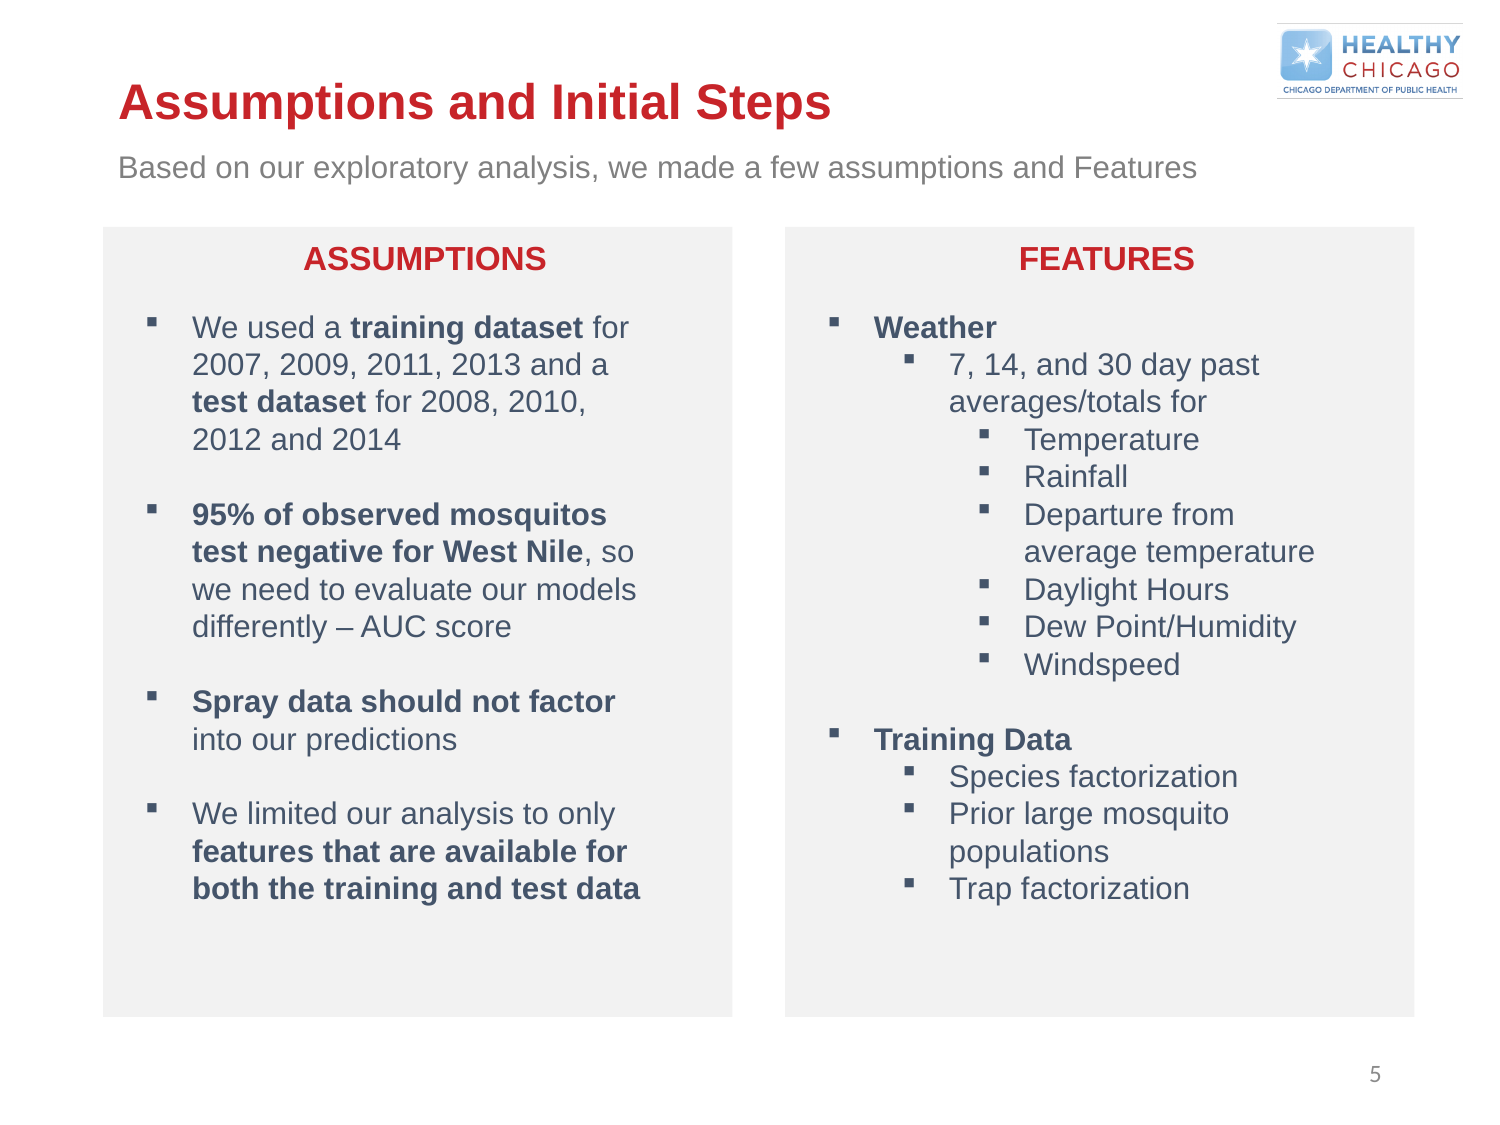

# Assumptions and Initial Steps
Based on our exploratory analysis, we made a few assumptions and Features

ASSUMPTIONS
FEATURES
We used a training dataset for 2007, 2009, 2011, 2013 and a test dataset for 2008, 2010, 2012 and 2014

95% of observed mosquitos test negative for West Nile, so we need to evaluate our models differently – AUC score

Spray data should not factor into our predictions

We limited our analysis to only features that are available for both the training and test data

Weather
7, 14, and 30 day past averages/totals for
Temperature
Rainfall
Departure from average temperature
Daylight Hours
Dew Point/Humidity
Windspeed

Training Data
Species factorization
Prior large mosquito populations
Trap factorization
5